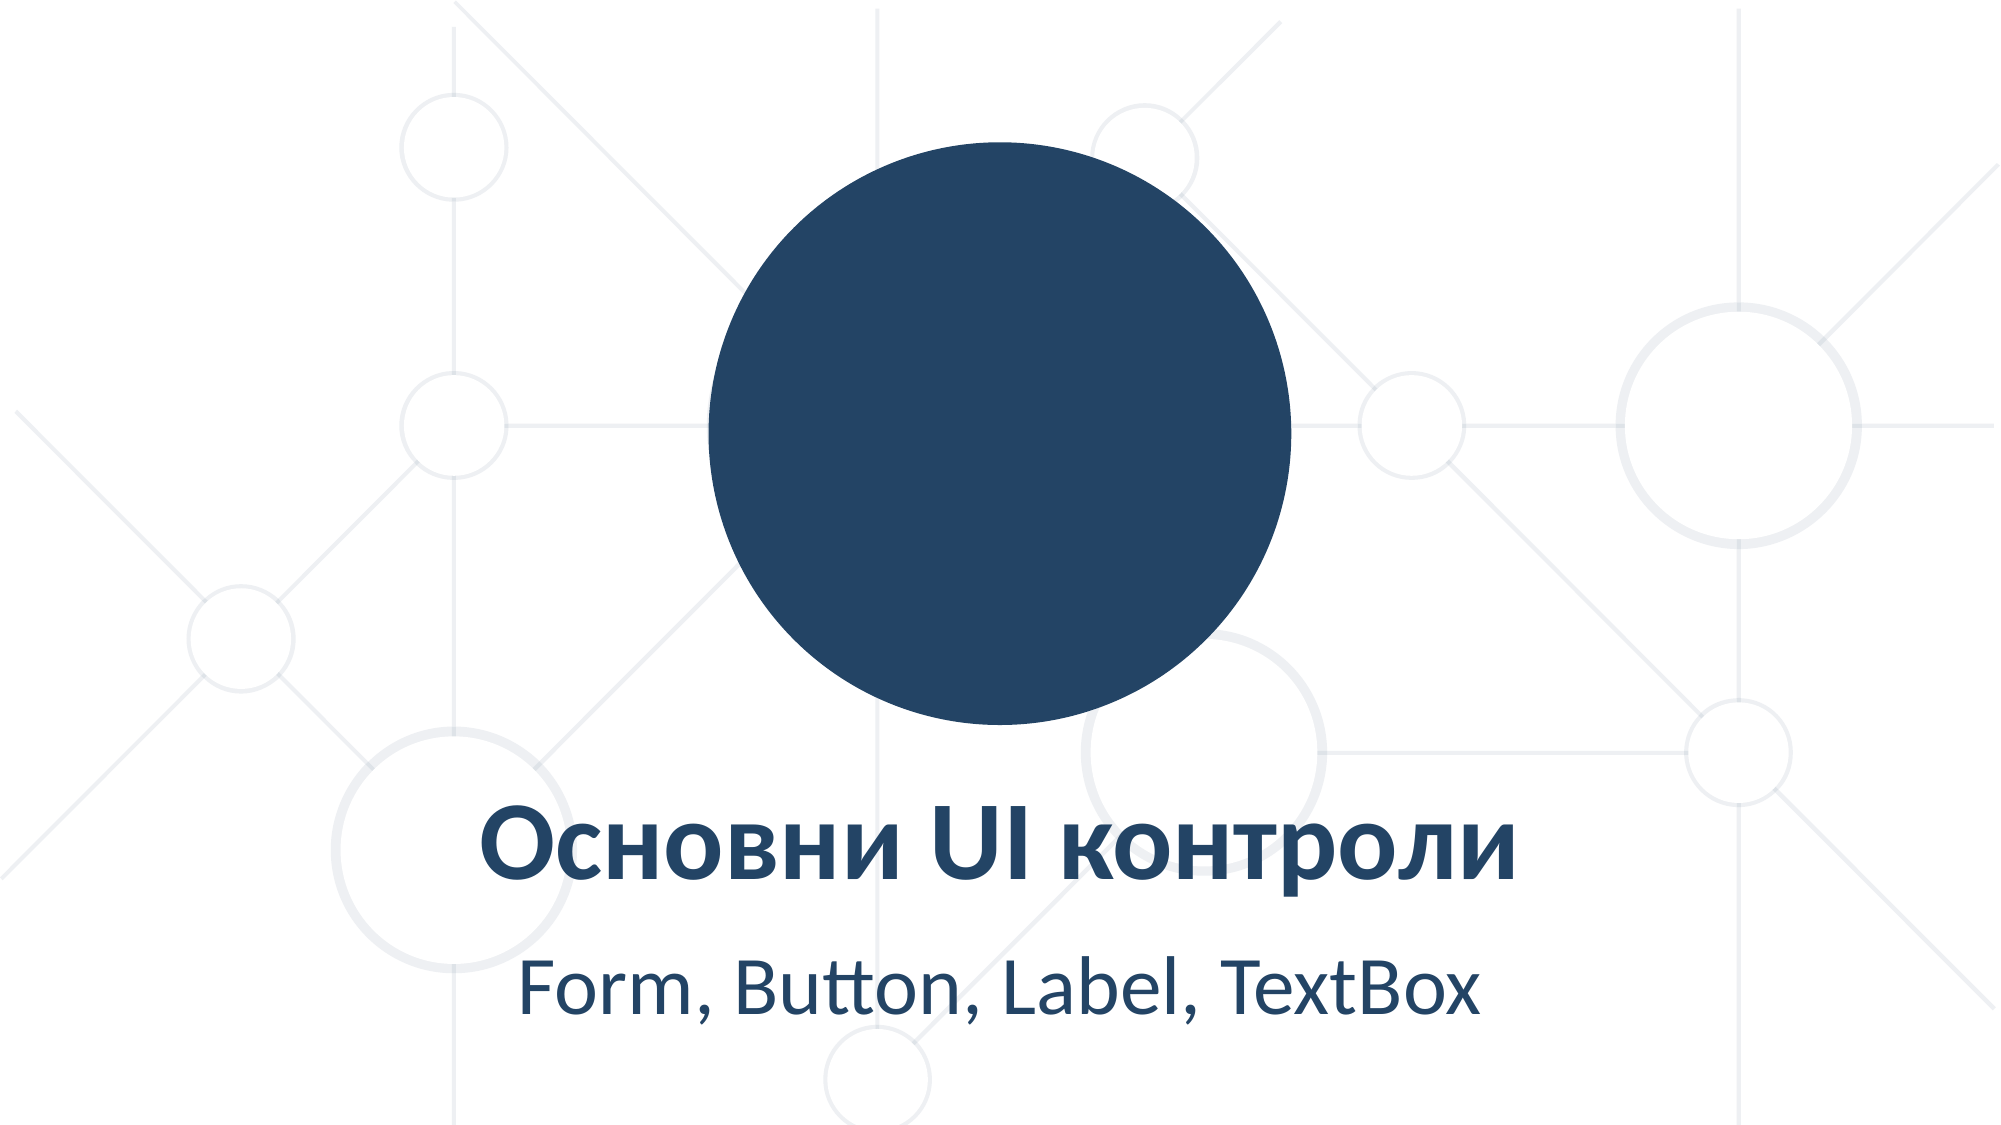

Основни UI контроли
Form, Button, Label, TextBox